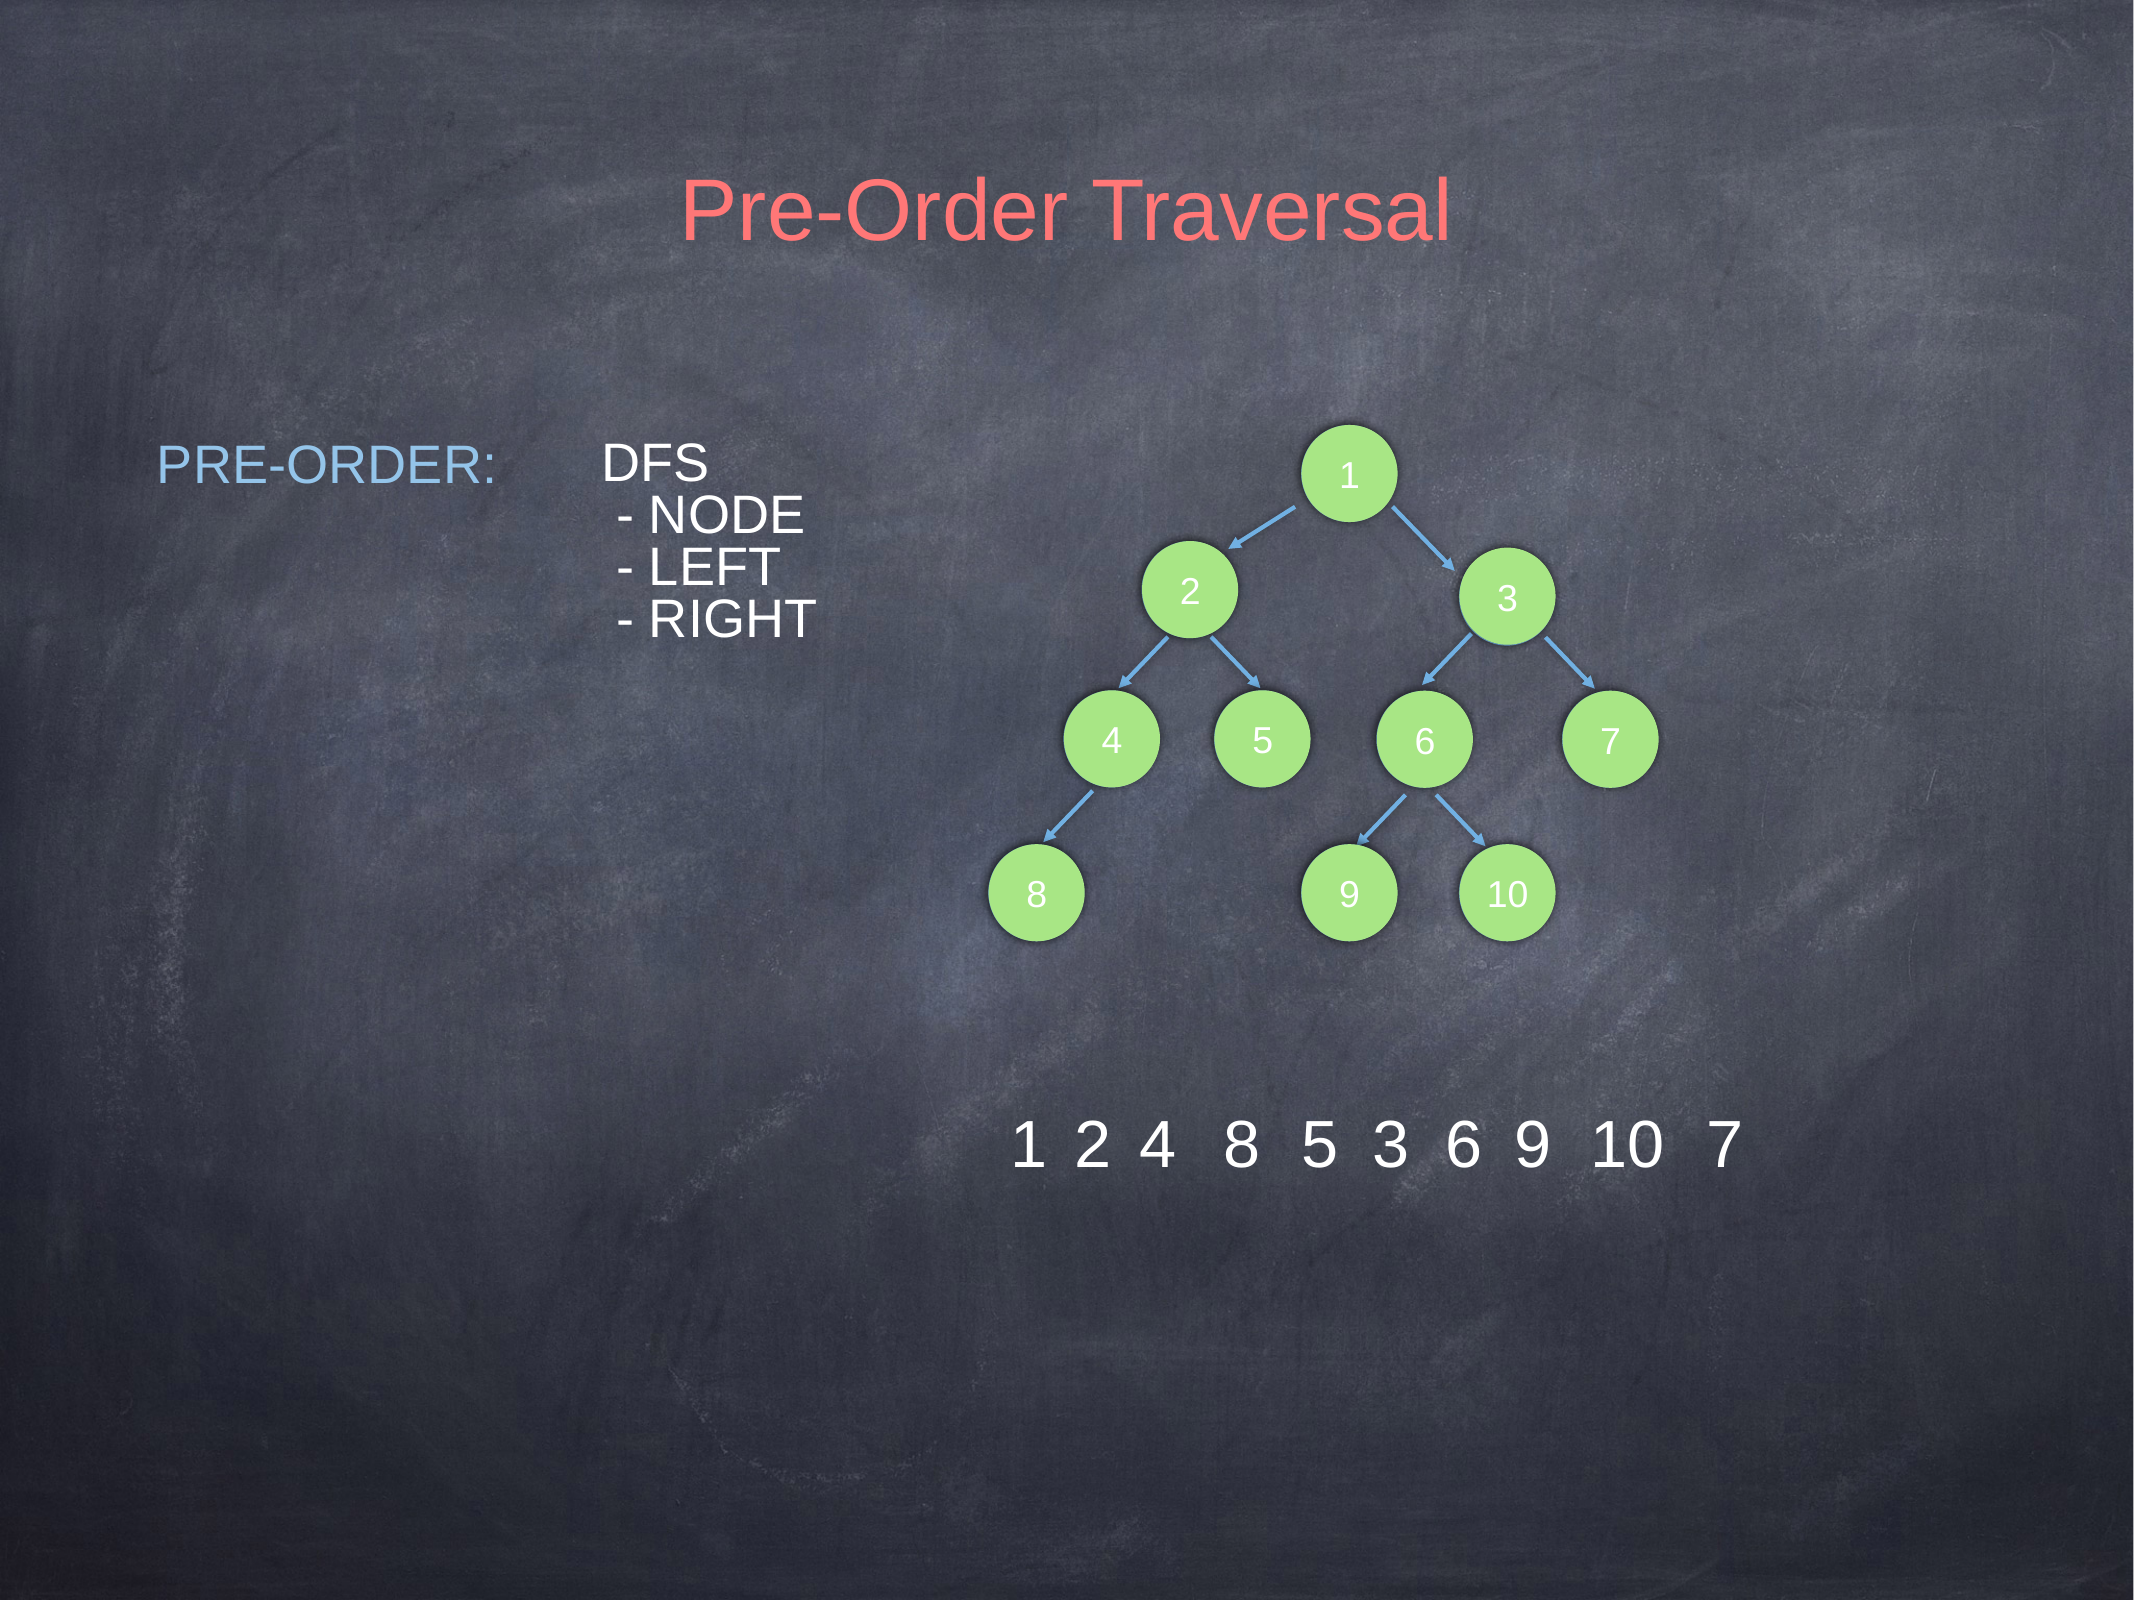

Pre-Order Traversal
PRE-ORDER:

1

1
DFS
 - NODE
 - LEFT
 - RIGHT

2

2

3

3

4

4

5

5

6

6

7

7

8

8

9

9

10

10
1
2
4
8
5
3
6
9
10
7